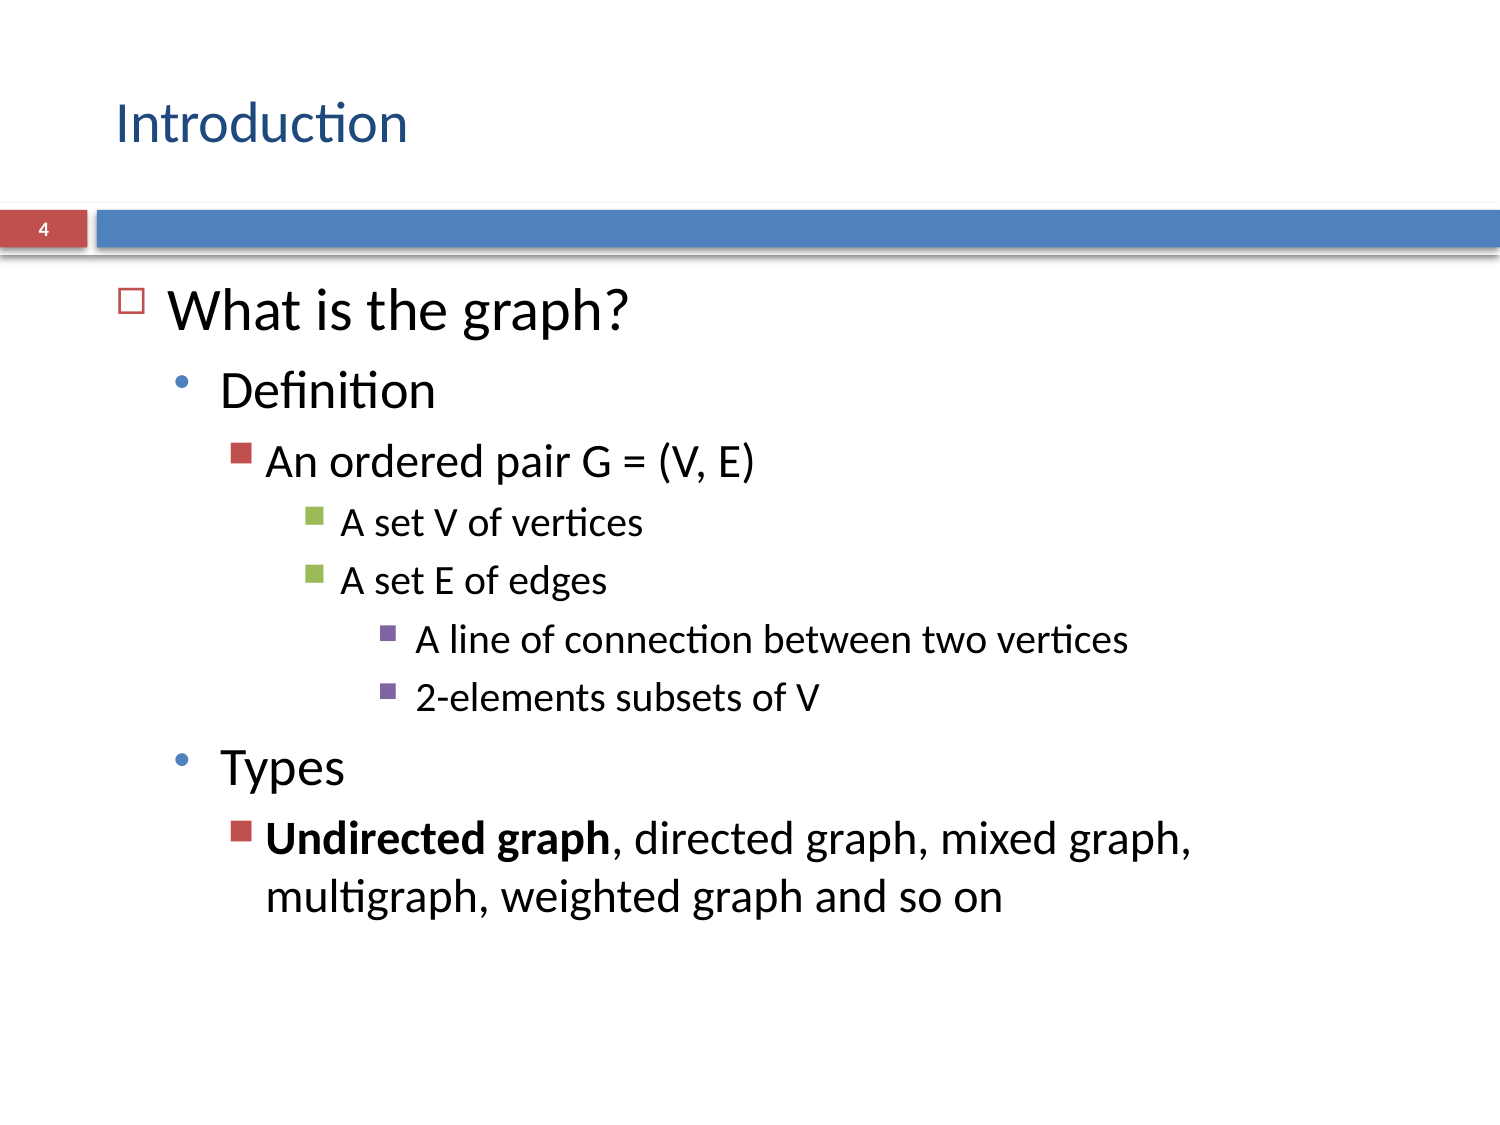

# Introduction
4
What is the graph?
Definition
An ordered pair G = (V, E)
A set V of vertices
A set E of edges
A line of connection between two vertices
2-elements subsets of V
Types
Undirected graph, directed graph, mixed graph, multigraph, weighted graph and so on